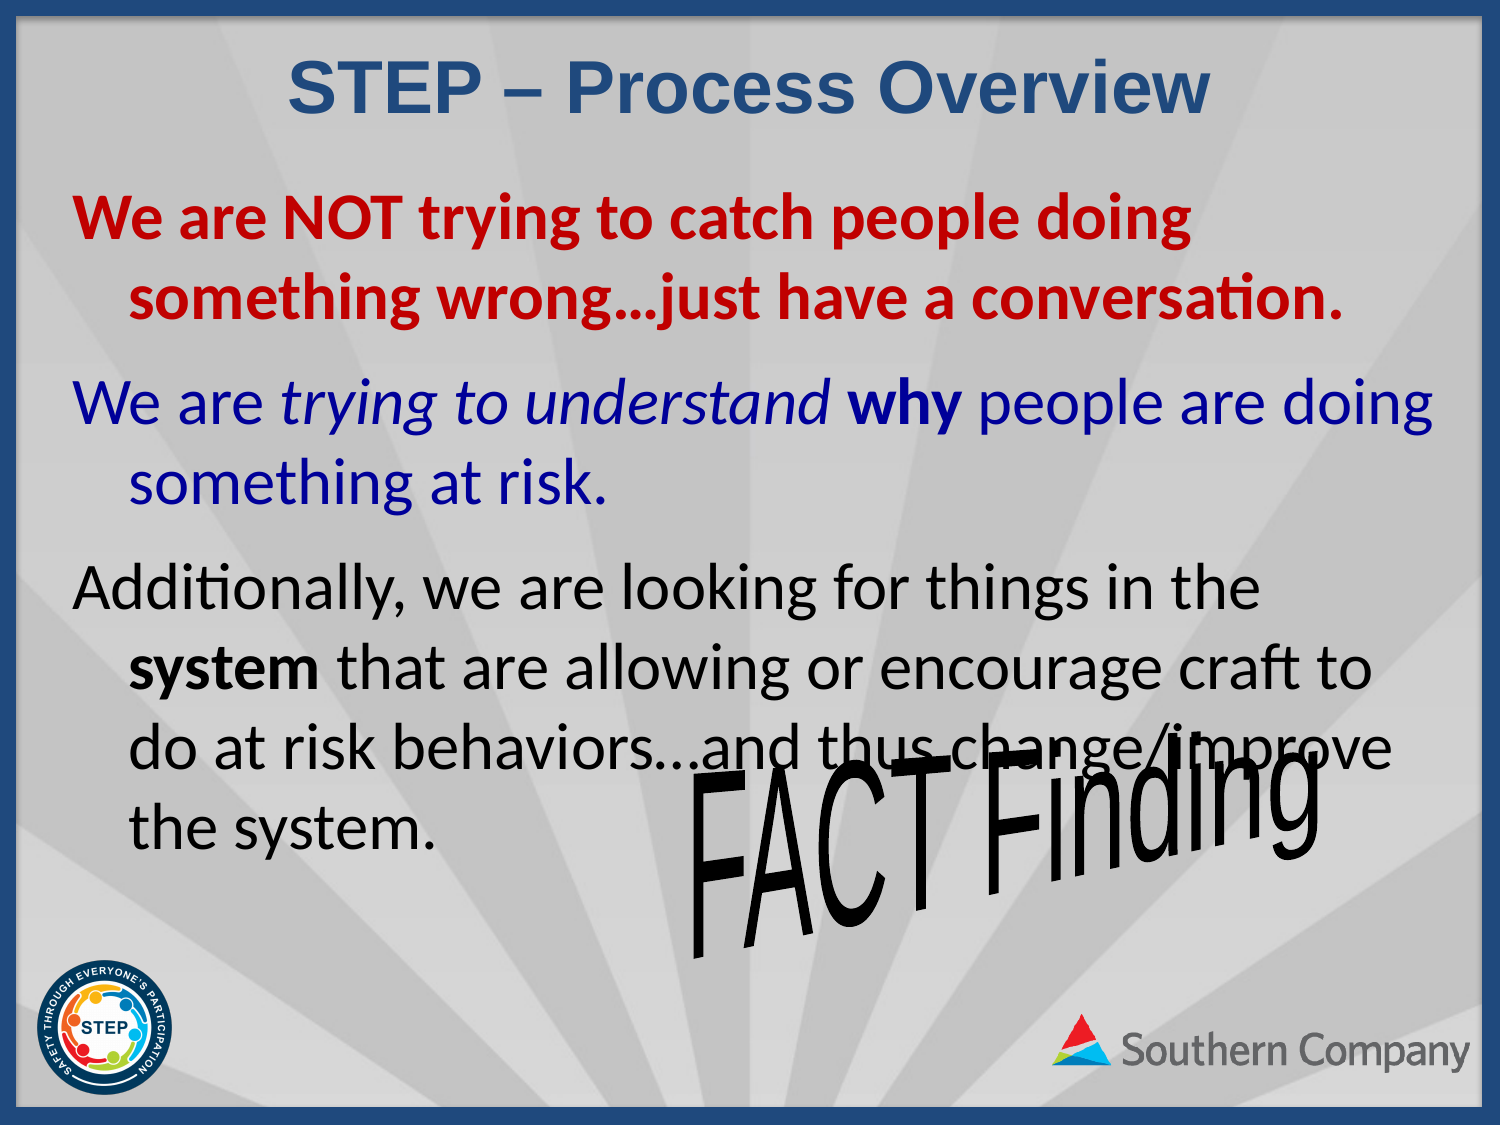

STEP – Process Overview
We are NOT trying to catch people doing something wrong…just have a conversation.
We are trying to understand why people are doing something at risk.
Additionally, we are looking for things in the system that are allowing or encourage craft to do at risk behaviors…and thus change/improve the system.
FACT Finding